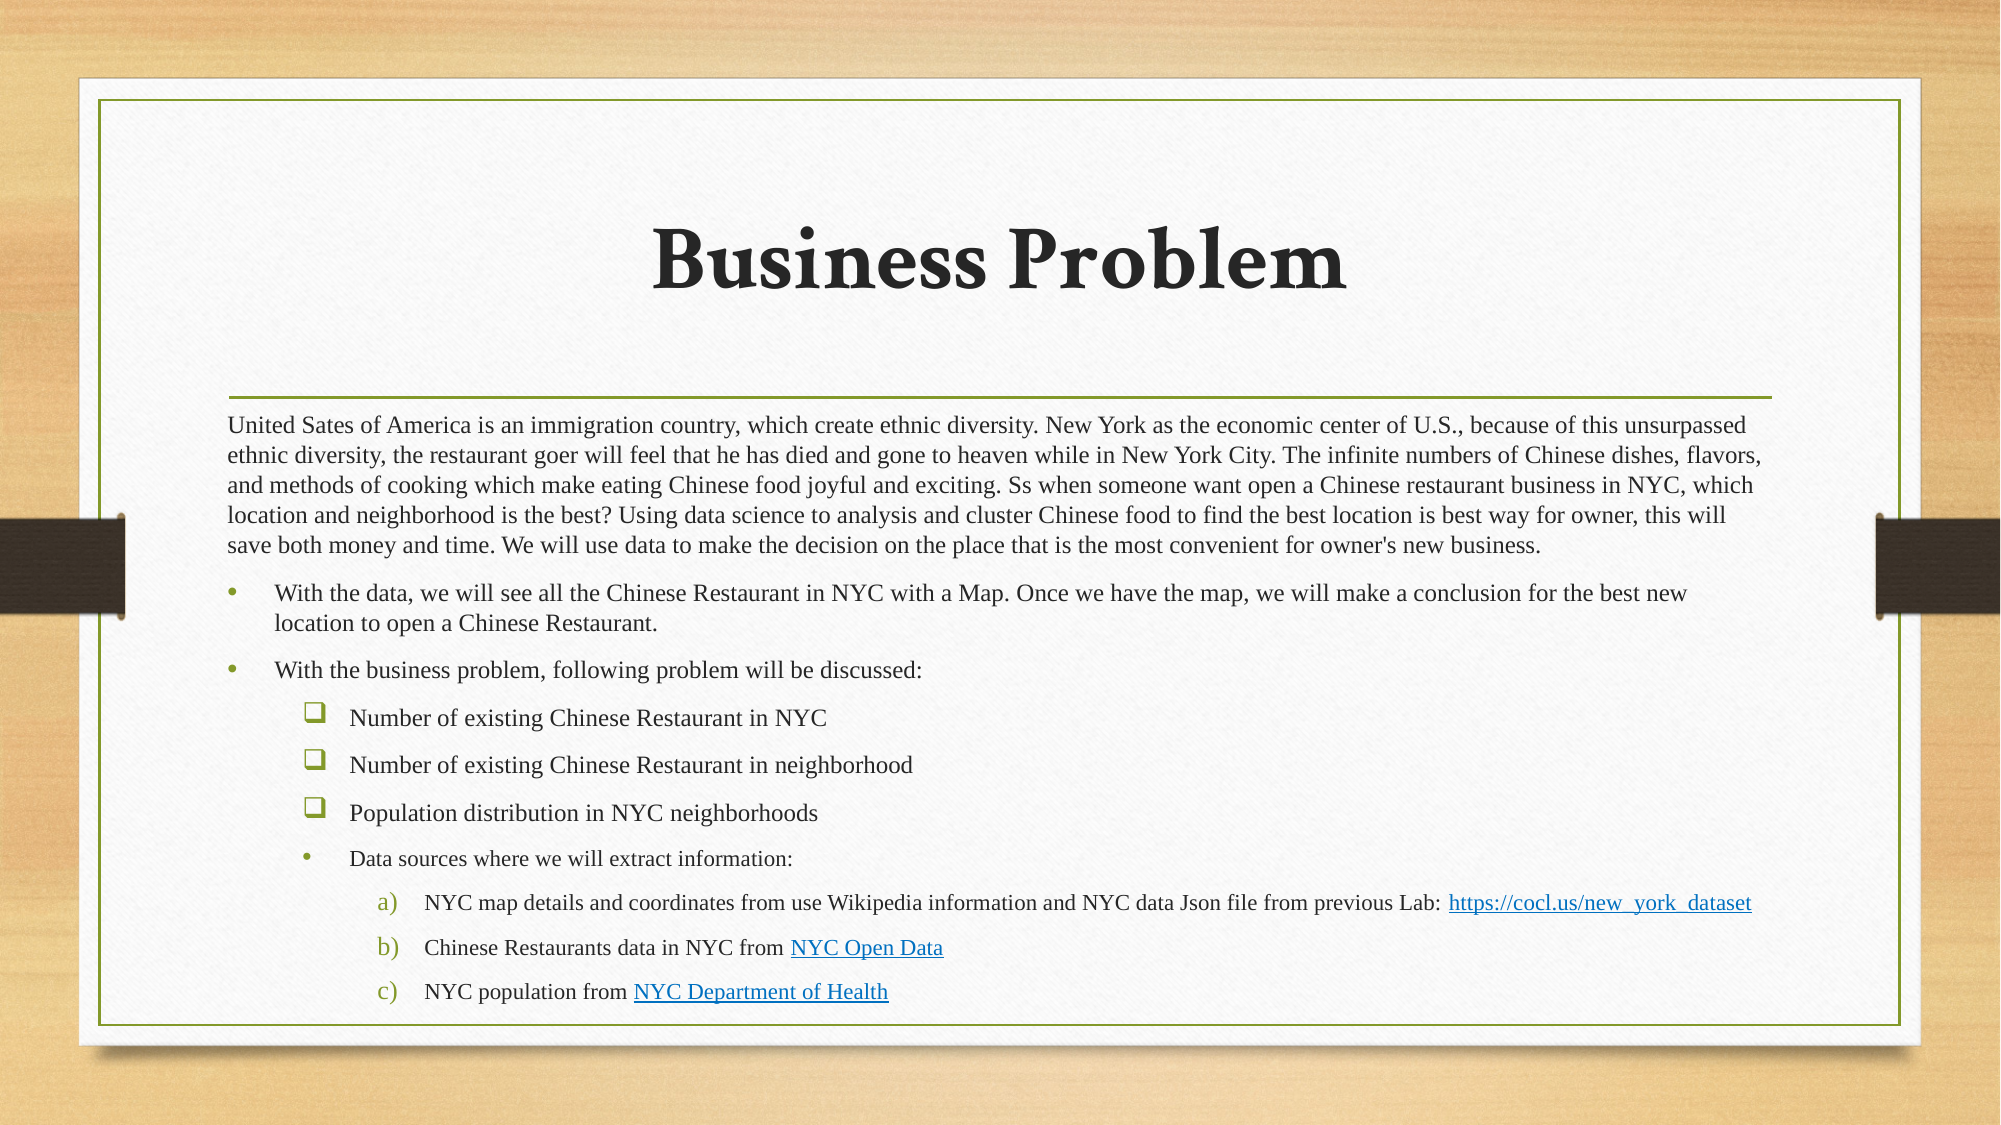

# Business Problem
United Sates of America is an immigration country, which create ethnic diversity. New York as the economic center of U.S., because of this unsurpassed ethnic diversity, the restaurant goer will feel that he has died and gone to heaven while in New York City. The infinite numbers of Chinese dishes, flavors, and methods of cooking which make eating Chinese food joyful and exciting. Ss when someone want open a Chinese restaurant business in NYC, which location and neighborhood is the best? Using data science to analysis and cluster Chinese food to find the best location is best way for owner, this will save both money and time. We will use data to make the decision on the place that is the most convenient for owner's new business.
With the data, we will see all the Chinese Restaurant in NYC with a Map. Once we have the map, we will make a conclusion for the best new location to open a Chinese Restaurant.
With the business problem, following problem will be discussed:
Number of existing Chinese Restaurant in NYC
Number of existing Chinese Restaurant in neighborhood
Population distribution in NYC neighborhoods
Data sources where we will extract information:
NYC map details and coordinates from use Wikipedia information and NYC data Json file from previous Lab: https://cocl.us/new_york_dataset
Chinese Restaurants data in NYC from NYC Open Data
NYC population from NYC Department of Health